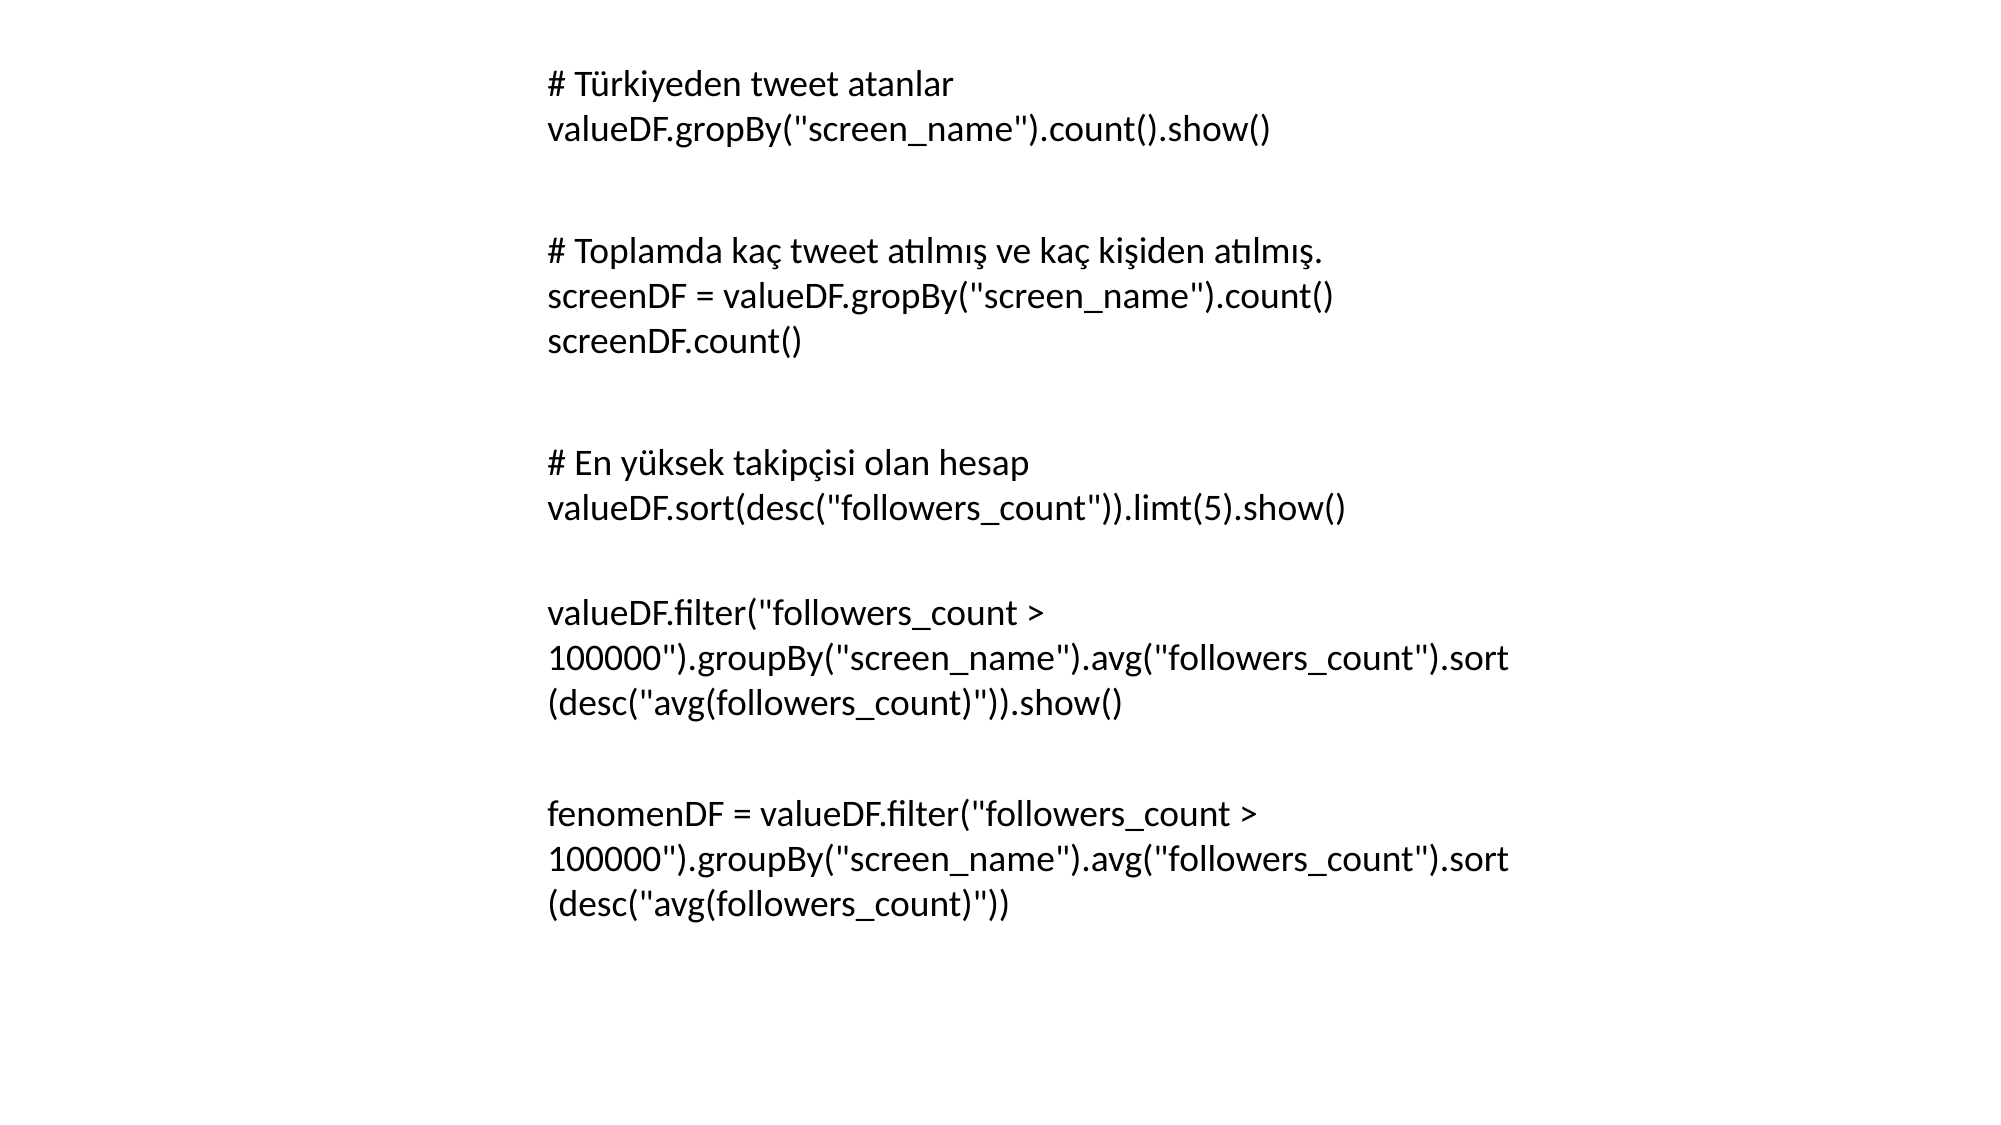

# Türkiyeden tweet atanlar
valueDF.gropBy("screen_name").count().show()
# Toplamda kaç tweet atılmış ve kaç kişiden atılmış.
screenDF = valueDF.gropBy("screen_name").count()
screenDF.count()
# En yüksek takipçisi olan hesap
valueDF.sort(desc("followers_count")).limt(5).show()
valueDF.filter("followers_count > 100000").groupBy("screen_name").avg("followers_count").sort(desc("avg(followers_count)")).show()
fenomenDF = valueDF.filter("followers_count > 100000").groupBy("screen_name").avg("followers_count").sort(desc("avg(followers_count)"))